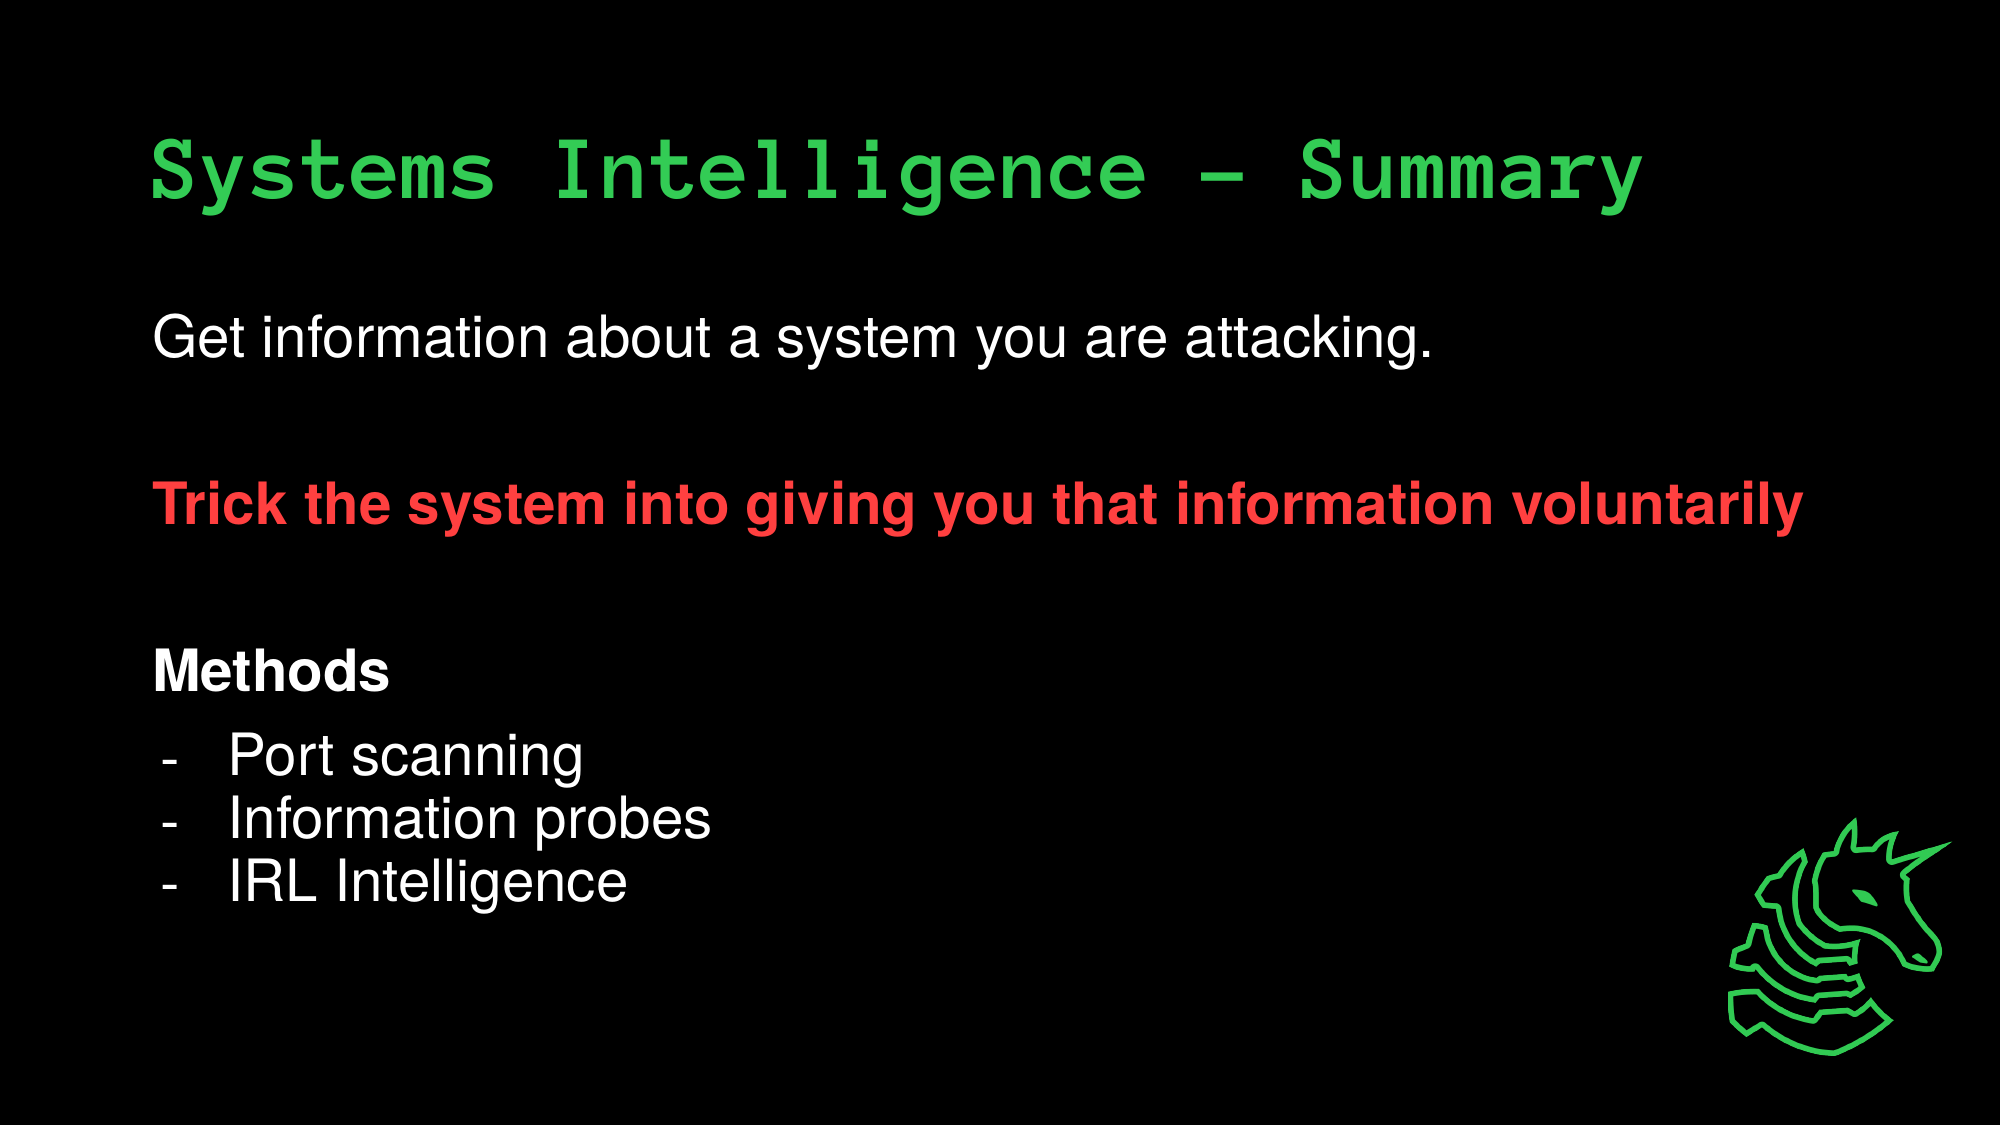

# Systems Intelligence - Summary
Get information about a system you are attacking.

Trick the system into giving you that information voluntarily

Methods
Port scanning
Information probes
IRL Intelligence